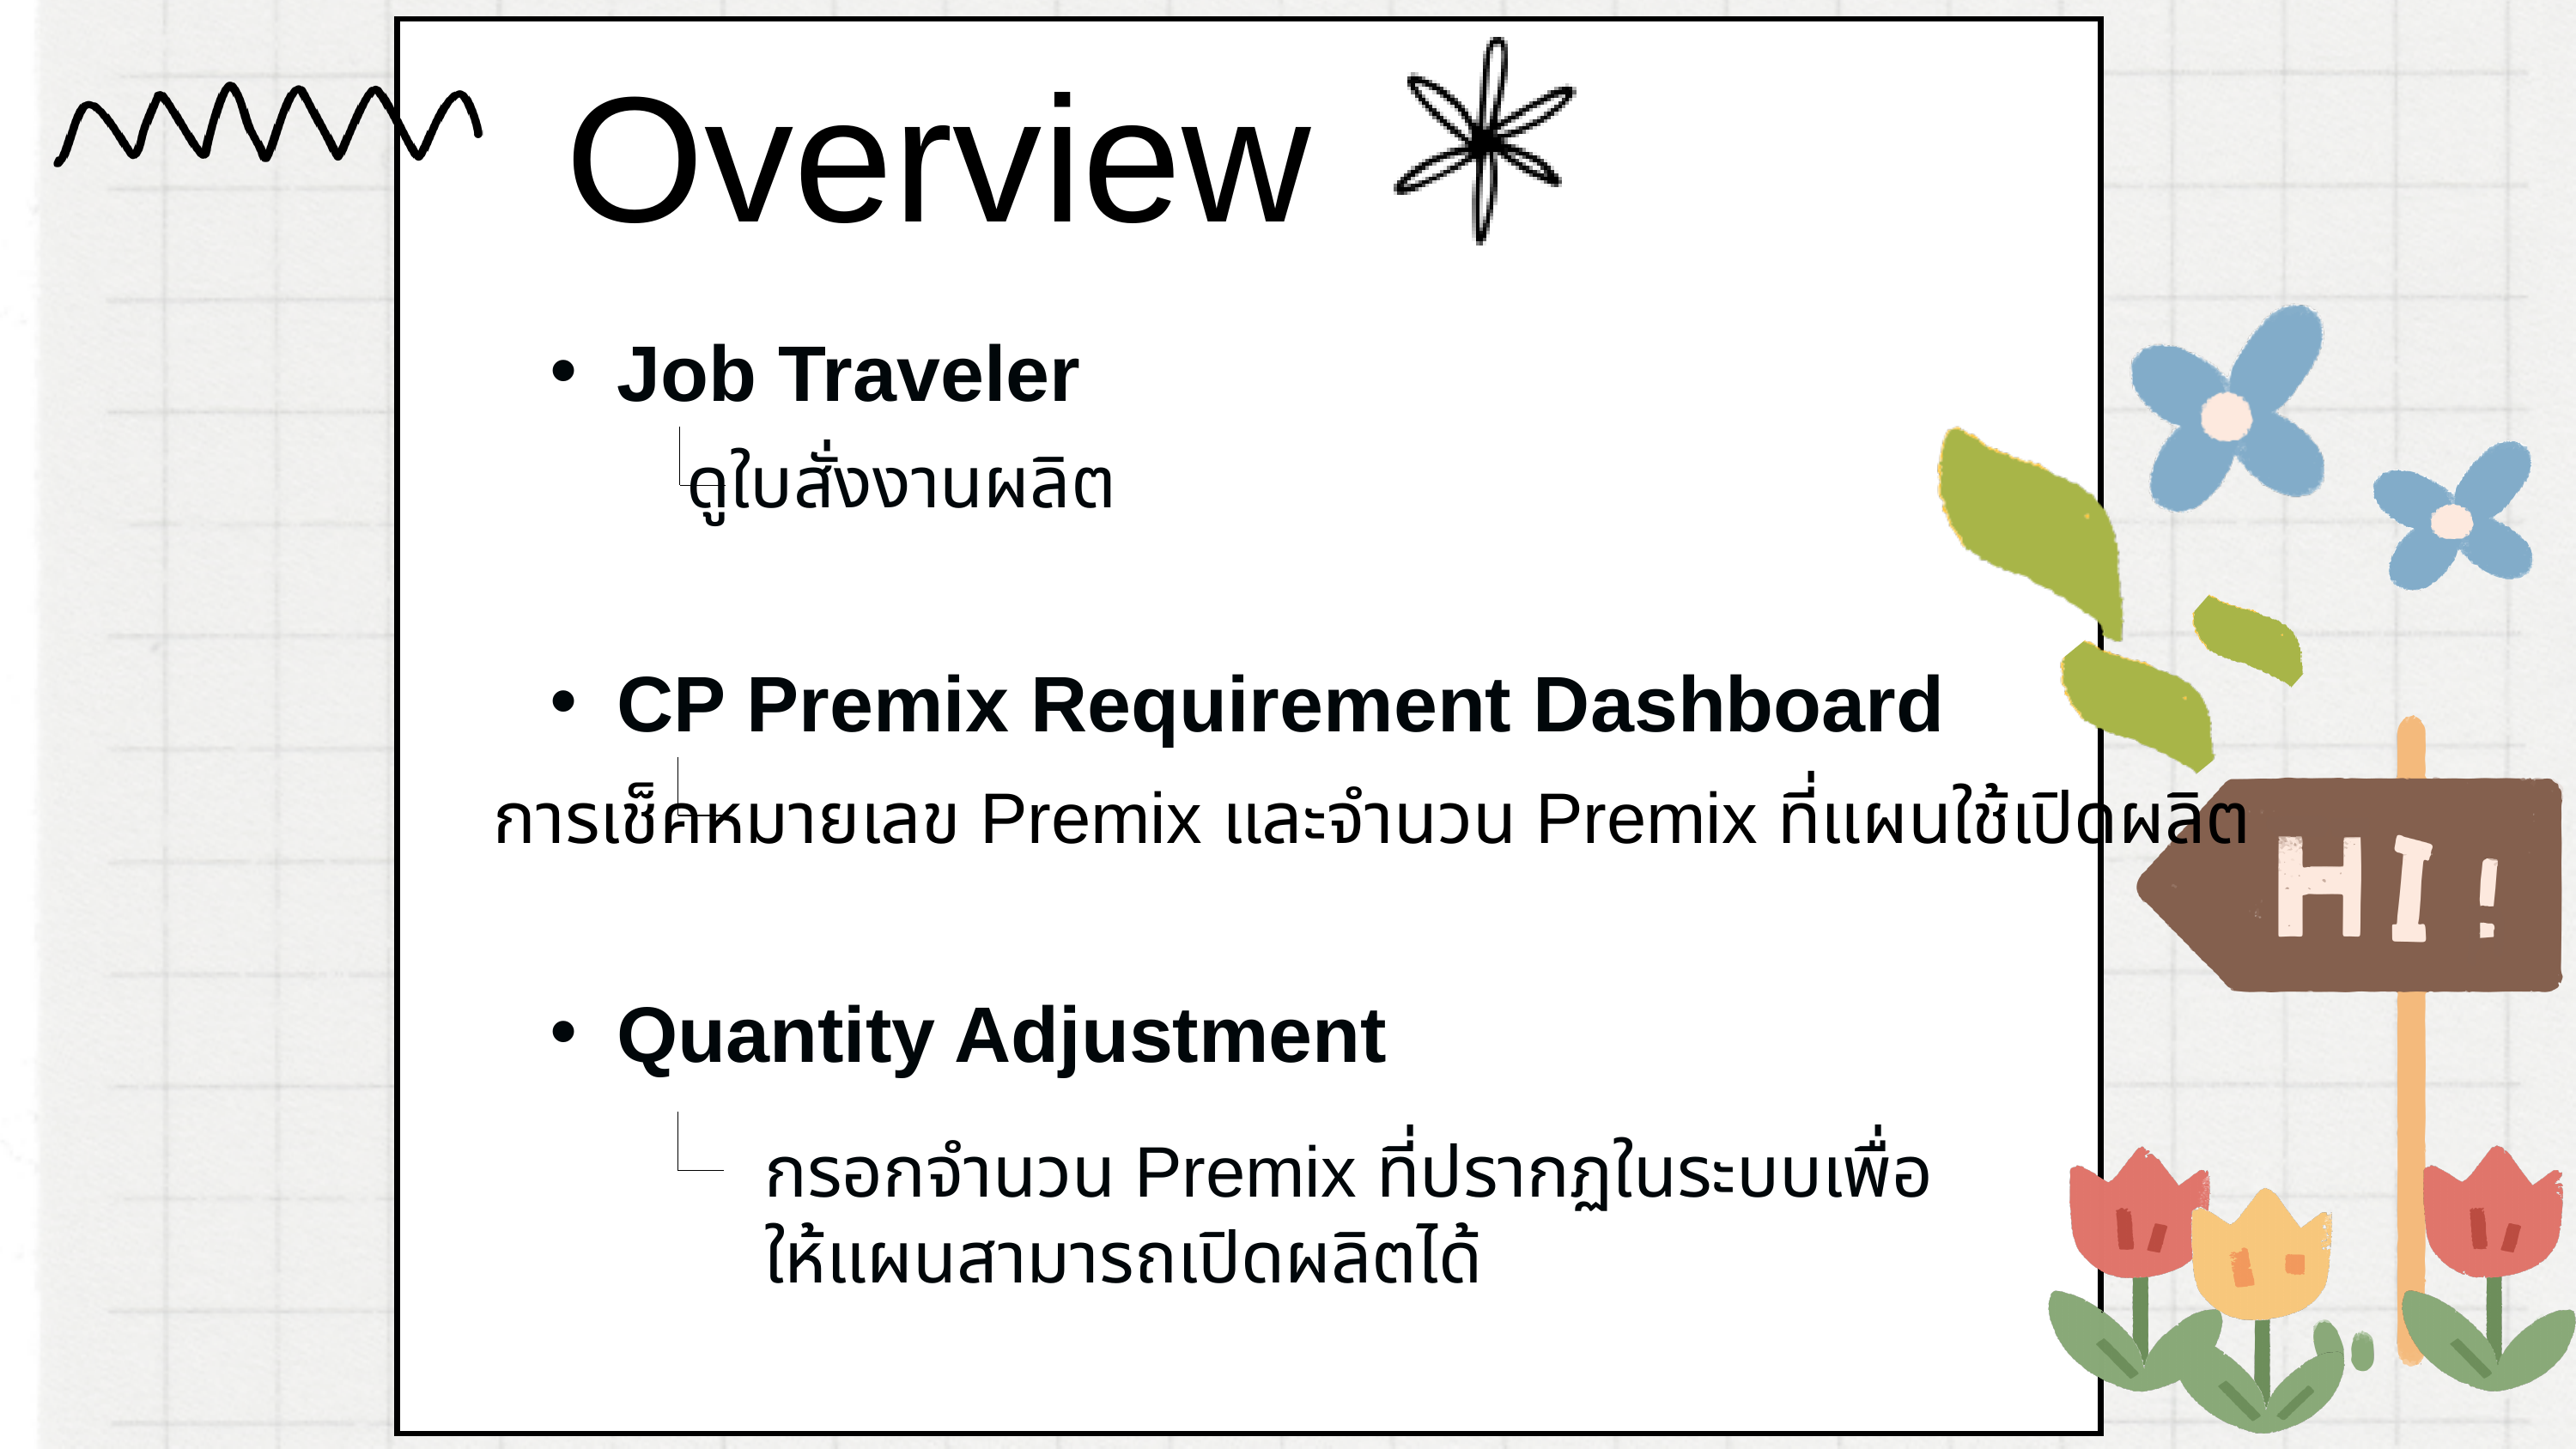

Overview

Job Traveler

CP Premix Requirement Dashboard

Quantity Adjustment

ดูใบสั่งงานผลิต
การเช็คหมายเลข Premix และจำนวน Premix ที่แผนใช้เปิดผลิต
กรอกจำนวน Premix ที่ปรากฏในระบบเพื่อให้แผนสามารถเปิดผลิตได้